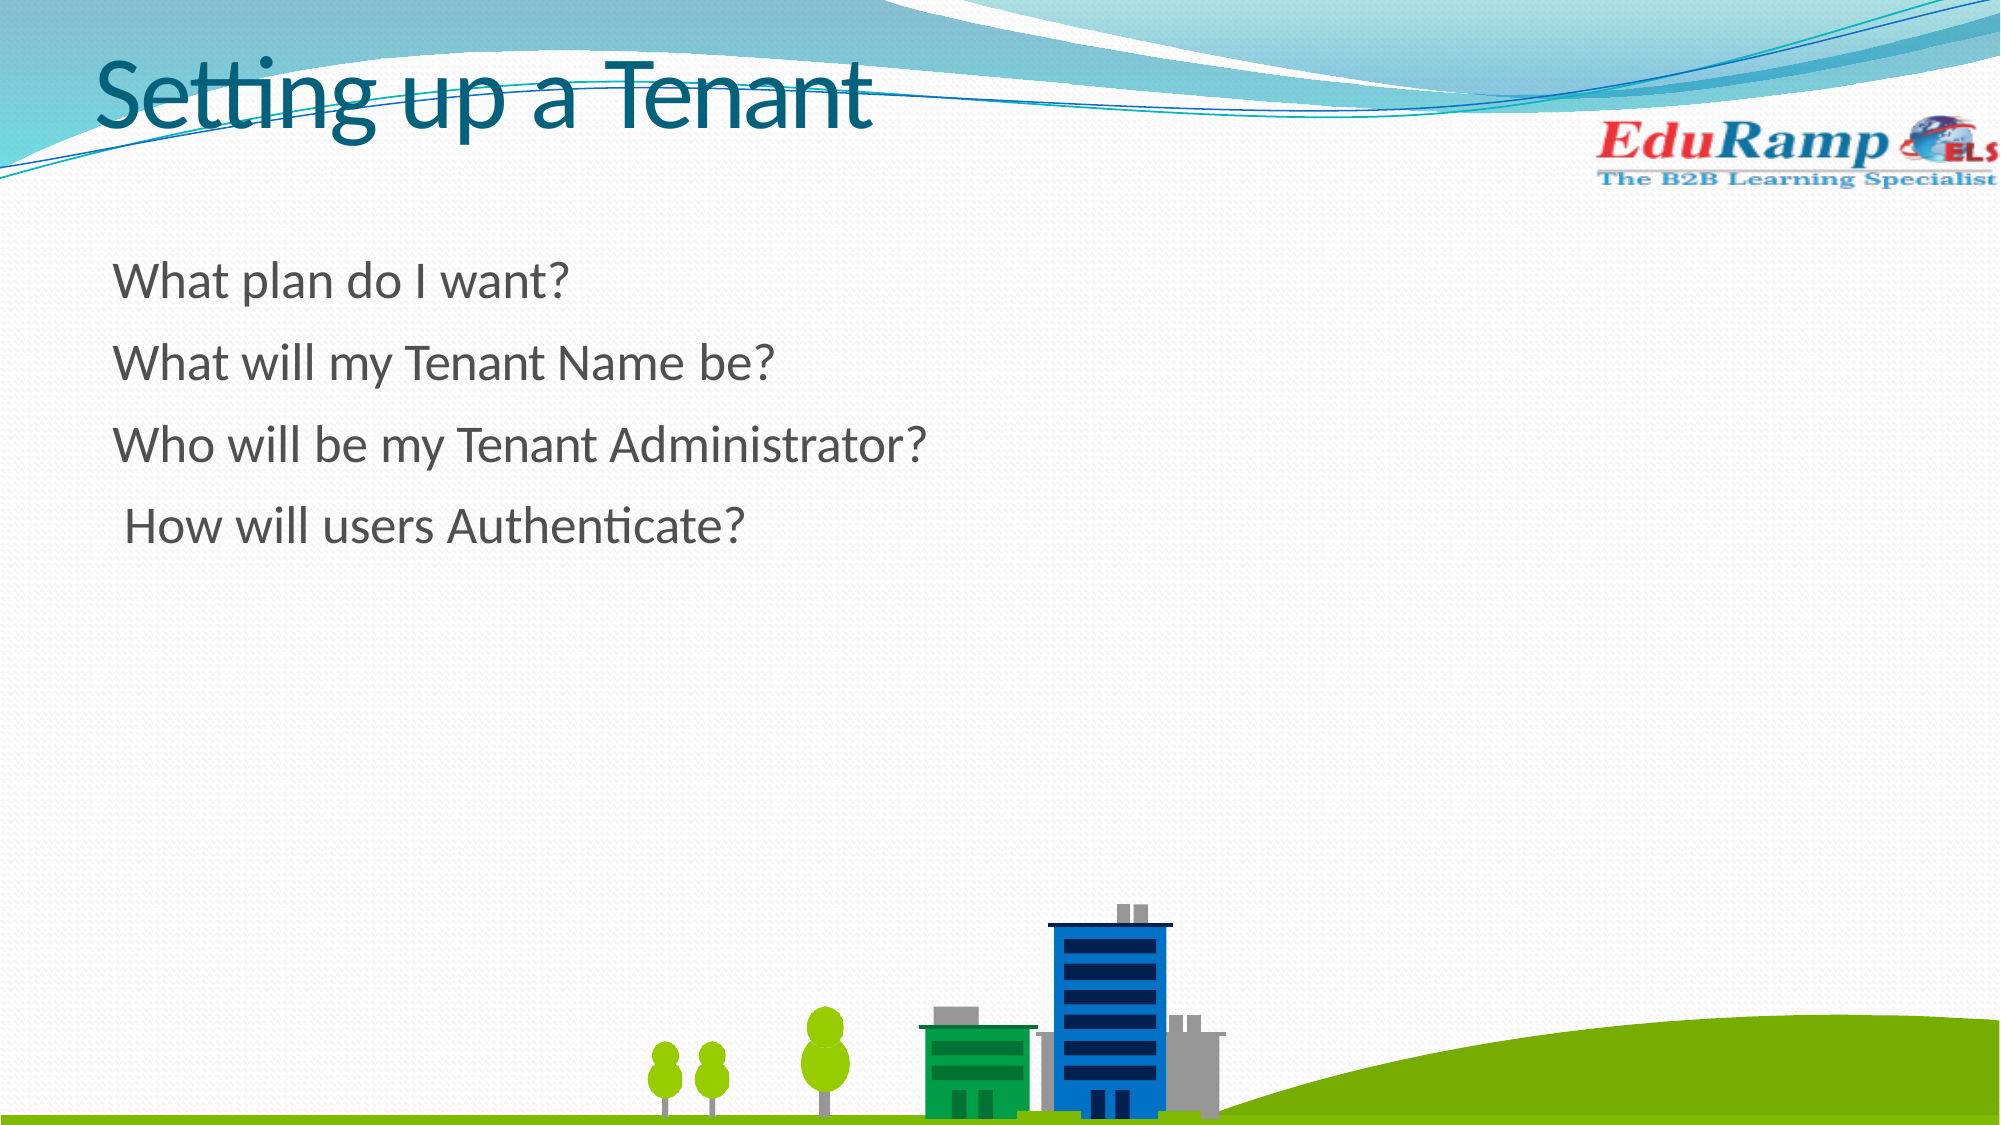

# Setting up a Tenant
What plan do I want?
What will my Tenant Name be?
Who will be my Tenant Administrator?  How will users Authenticate?